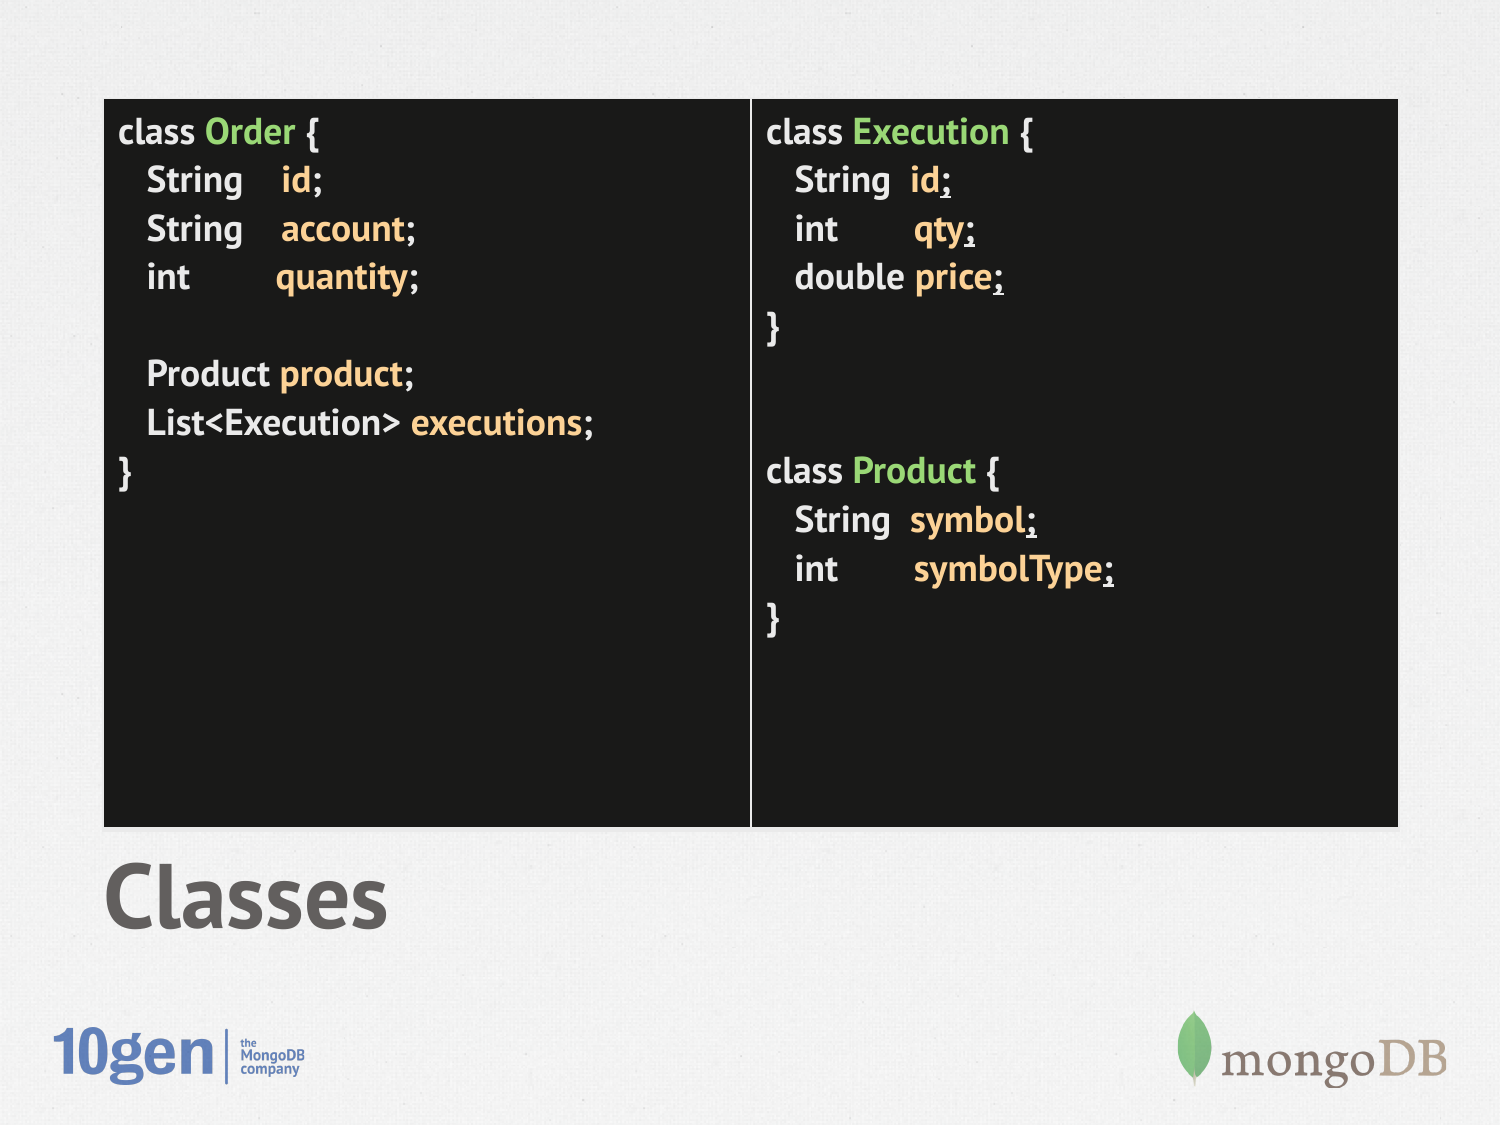

| class Order { String id; String account; int quantity; Product product; List<Execution> executions; } | class Execution { String id; int qty; double price; } class Product { String symbol; int symbolType; } |
| --- | --- |
# Classes